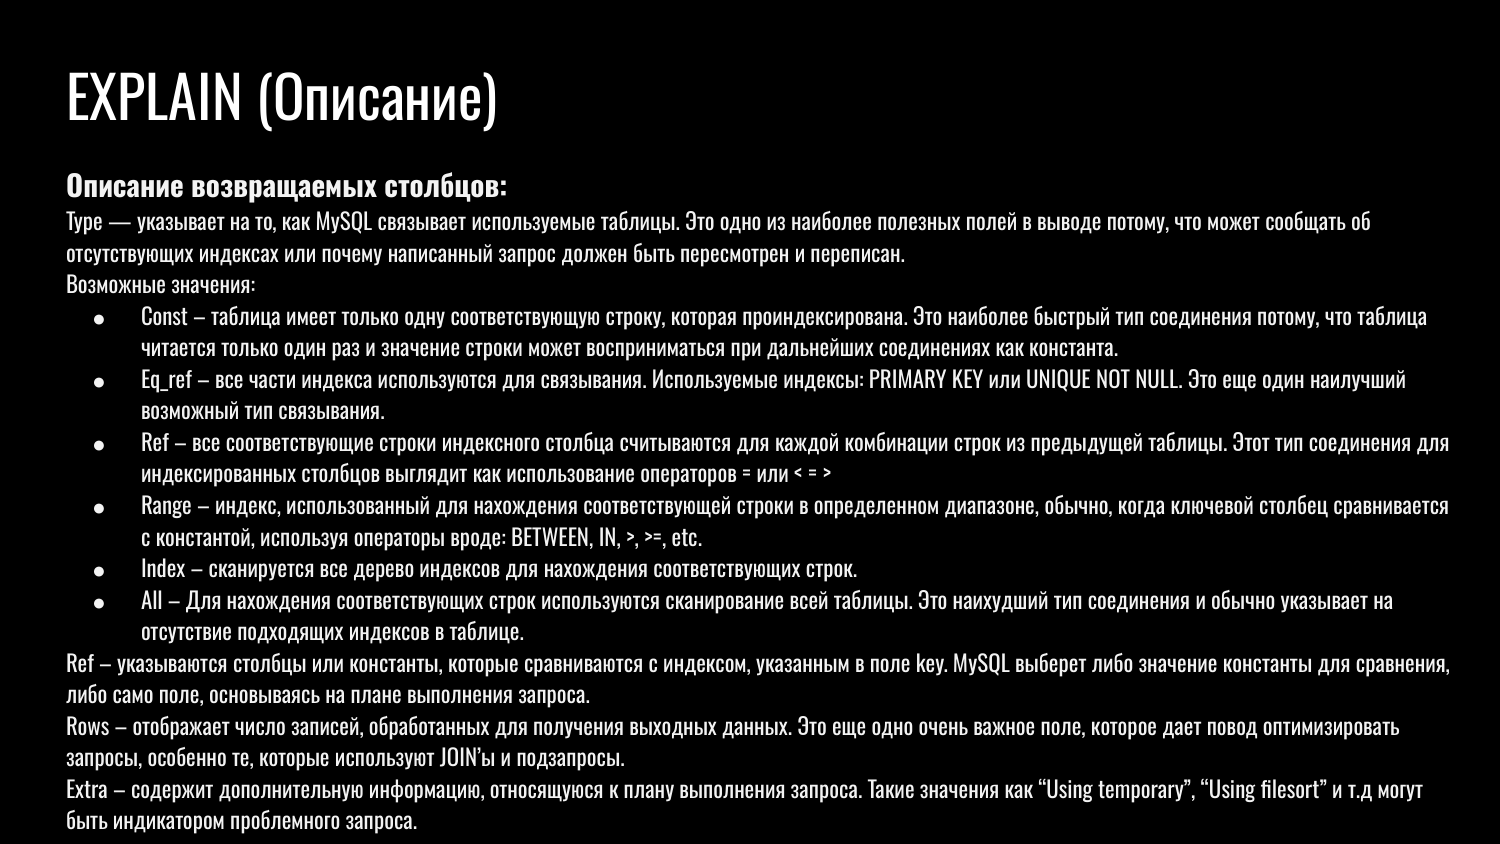

# EXPLAIN (Описание)
Описание возвращаемых столбцов:
Type — указывает на то, как MySQL связывает используемые таблицы. Это одно из наиболее полезных полей в выводе потому, что может сообщать об отсутствующих индексах или почему написанный запрос должен быть пересмотрен и переписан.
Возможные значения:
Const – таблица имеет только одну соответствующую строку, которая проиндексирована. Это наиболее быстрый тип соединения потому, что таблица читается только один раз и значение строки может восприниматься при дальнейших соединениях как константа.
Eq_ref – все части индекса используются для связывания. Используемые индексы: PRIMARY KEY или UNIQUE NOT NULL. Это еще один наилучший возможный тип связывания.
Ref – все соответствующие строки индексного столбца считываются для каждой комбинации строк из предыдущей таблицы. Этот тип соединения для индексированных столбцов выглядит как использование операторов = или < = >
Range – индекс, использованный для нахождения соответствующей строки в определенном диапазоне, обычно, когда ключевой столбец сравнивается с константой, используя операторы вроде: BETWEEN, IN, >, >=, etc.
Index – сканируется все дерево индексов для нахождения соответствующих строк.
All – Для нахождения соответствующих строк используются сканирование всей таблицы. Это наихудший тип соединения и обычно указывает на отсутствие подходящих индексов в таблице.
Ref – указываются столбцы или константы, которые сравниваются с индексом, указанным в поле key. MySQL выберет либо значение константы для сравнения, либо само поле, основываясь на плане выполнения запроса.
Rows – отображает число записей, обработанных для получения выходных данных. Это еще одно очень важное поле, которое дает повод оптимизировать запросы, особенно те, которые используют JOIN’ы и подзапросы.
Extra – содержит дополнительную информацию, относящуюся к плану выполнения запроса. Такие значения как “Using temporary”, “Using filesort” и т.д могут быть индикатором проблемного запроса.